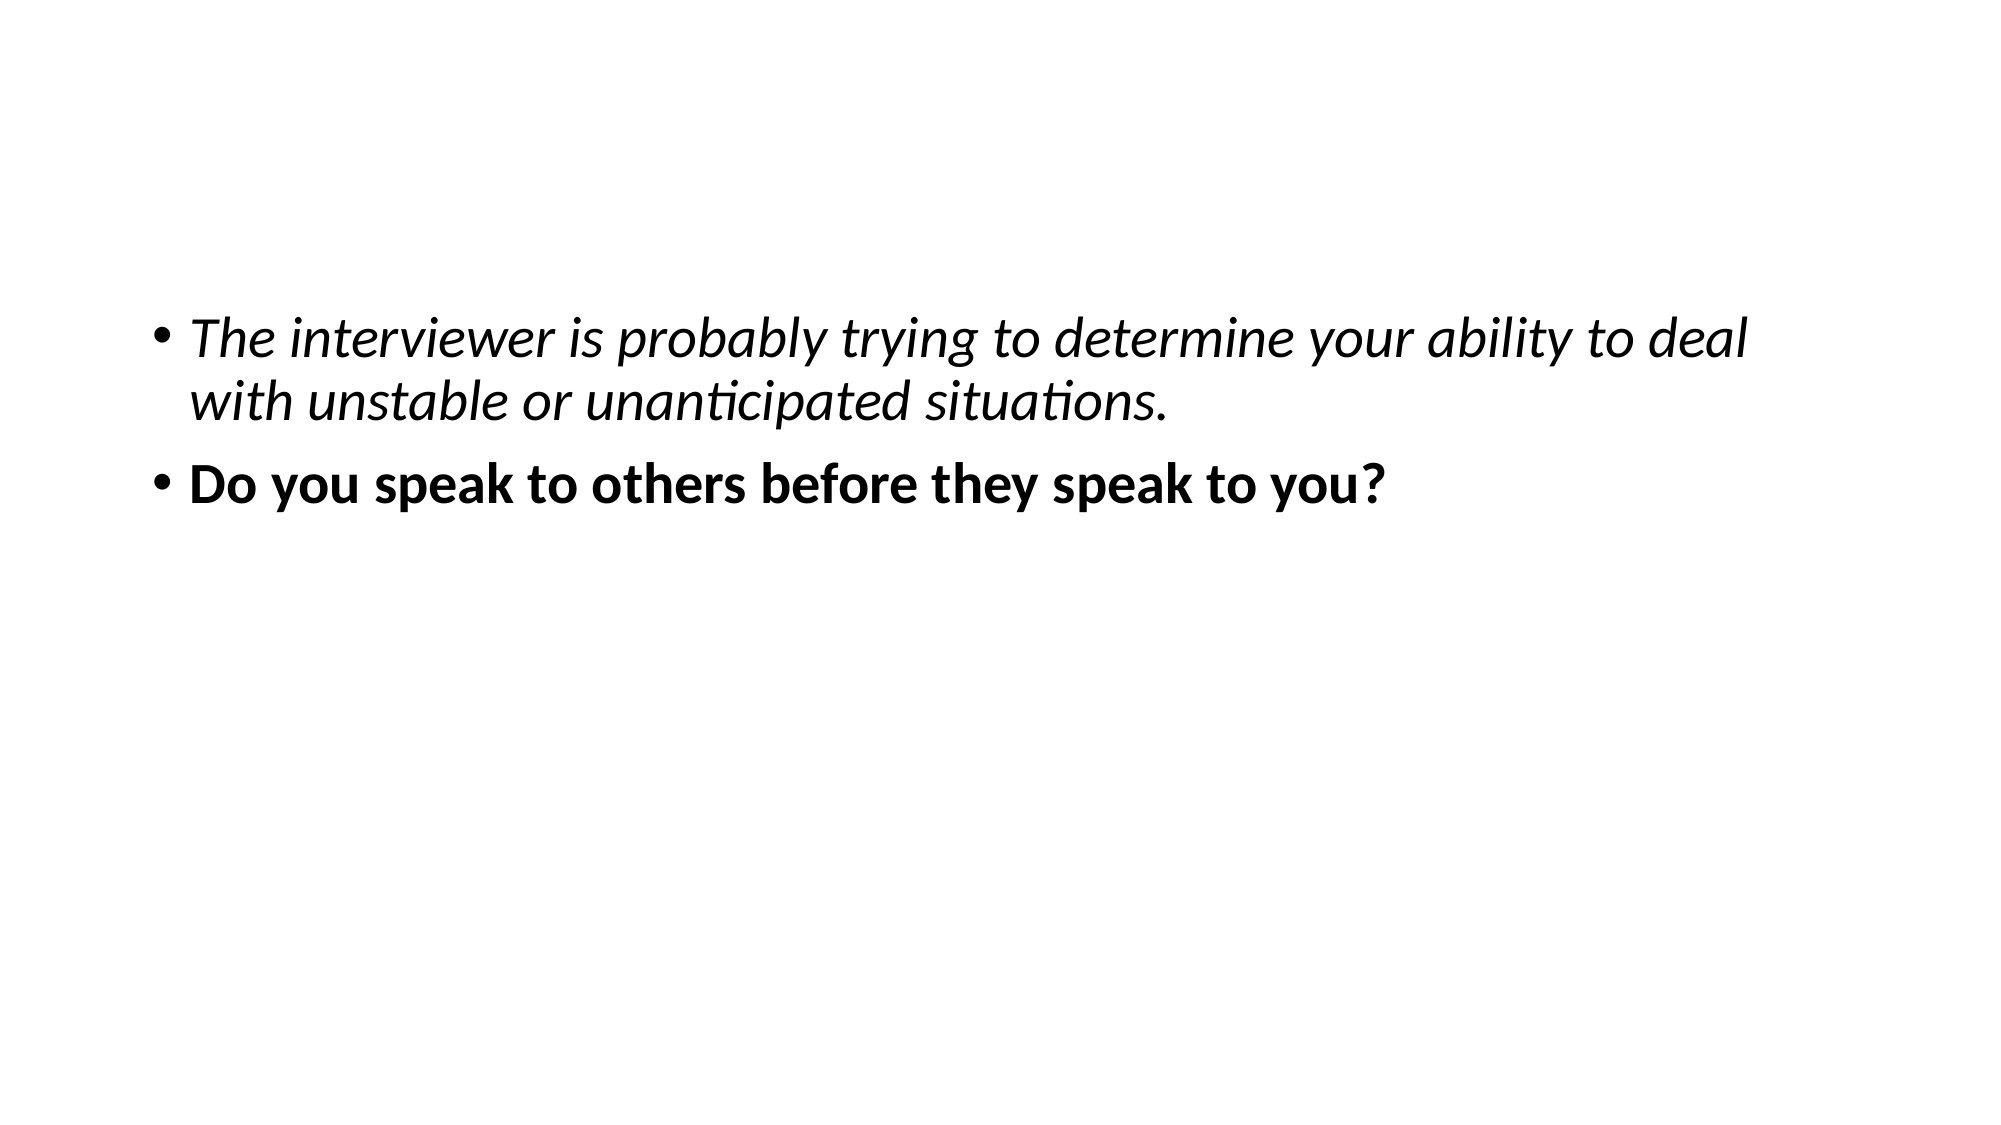

#
The interviewer is probably trying to determine your ability to deal with unstable or unanticipated situations.
Do you speak to others before they speak to you?